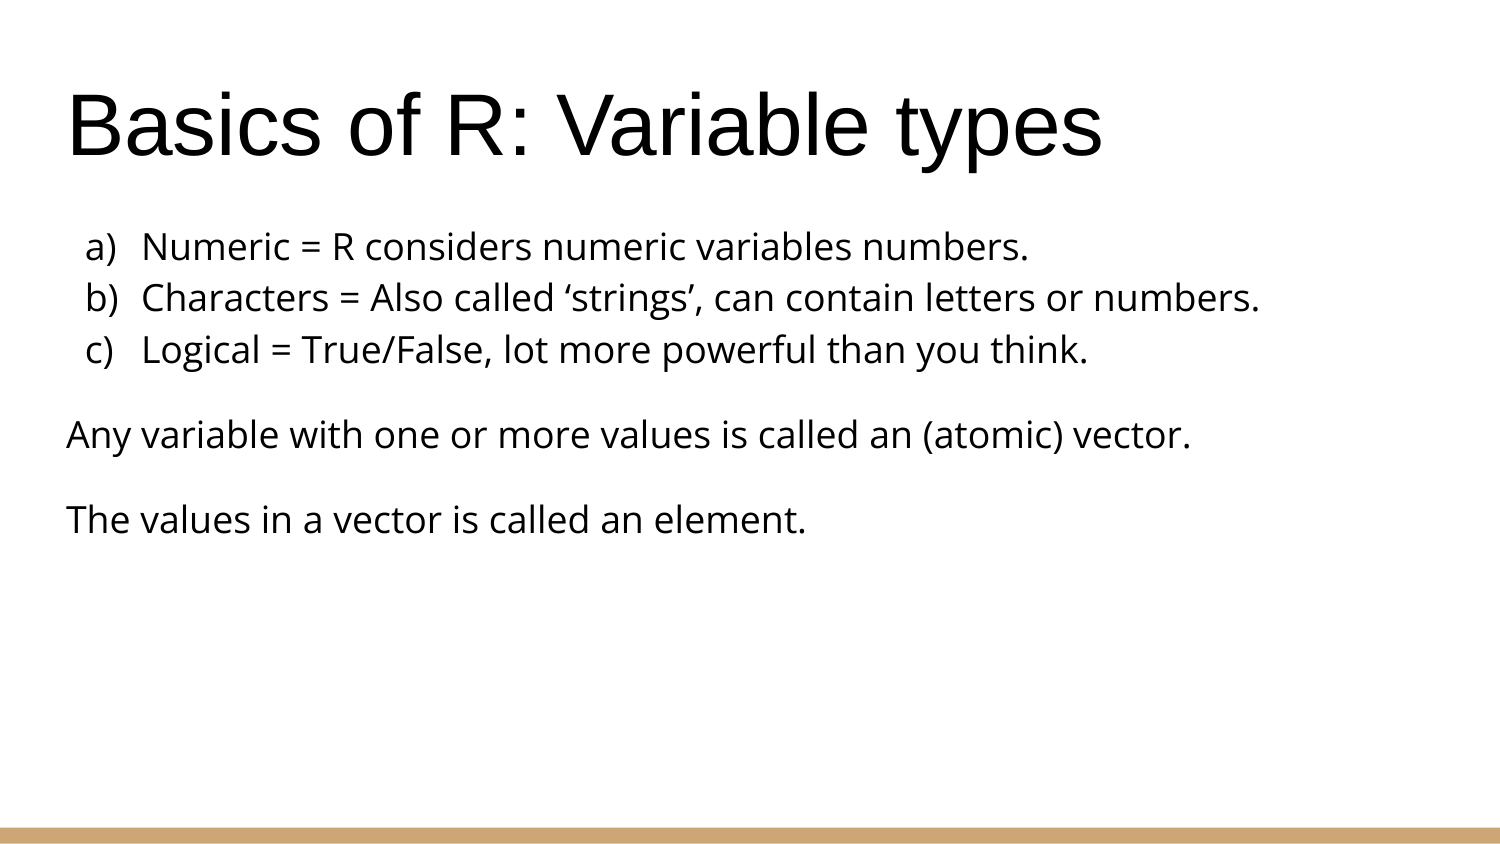

# Basics of R: Variable types
Numeric = R considers numeric variables numbers.
Characters = Also called ‘strings’, can contain letters or numbers.
Logical = True/False, lot more powerful than you think.
Any variable with one or more values is called an (atomic) vector.
The values in a vector is called an element.